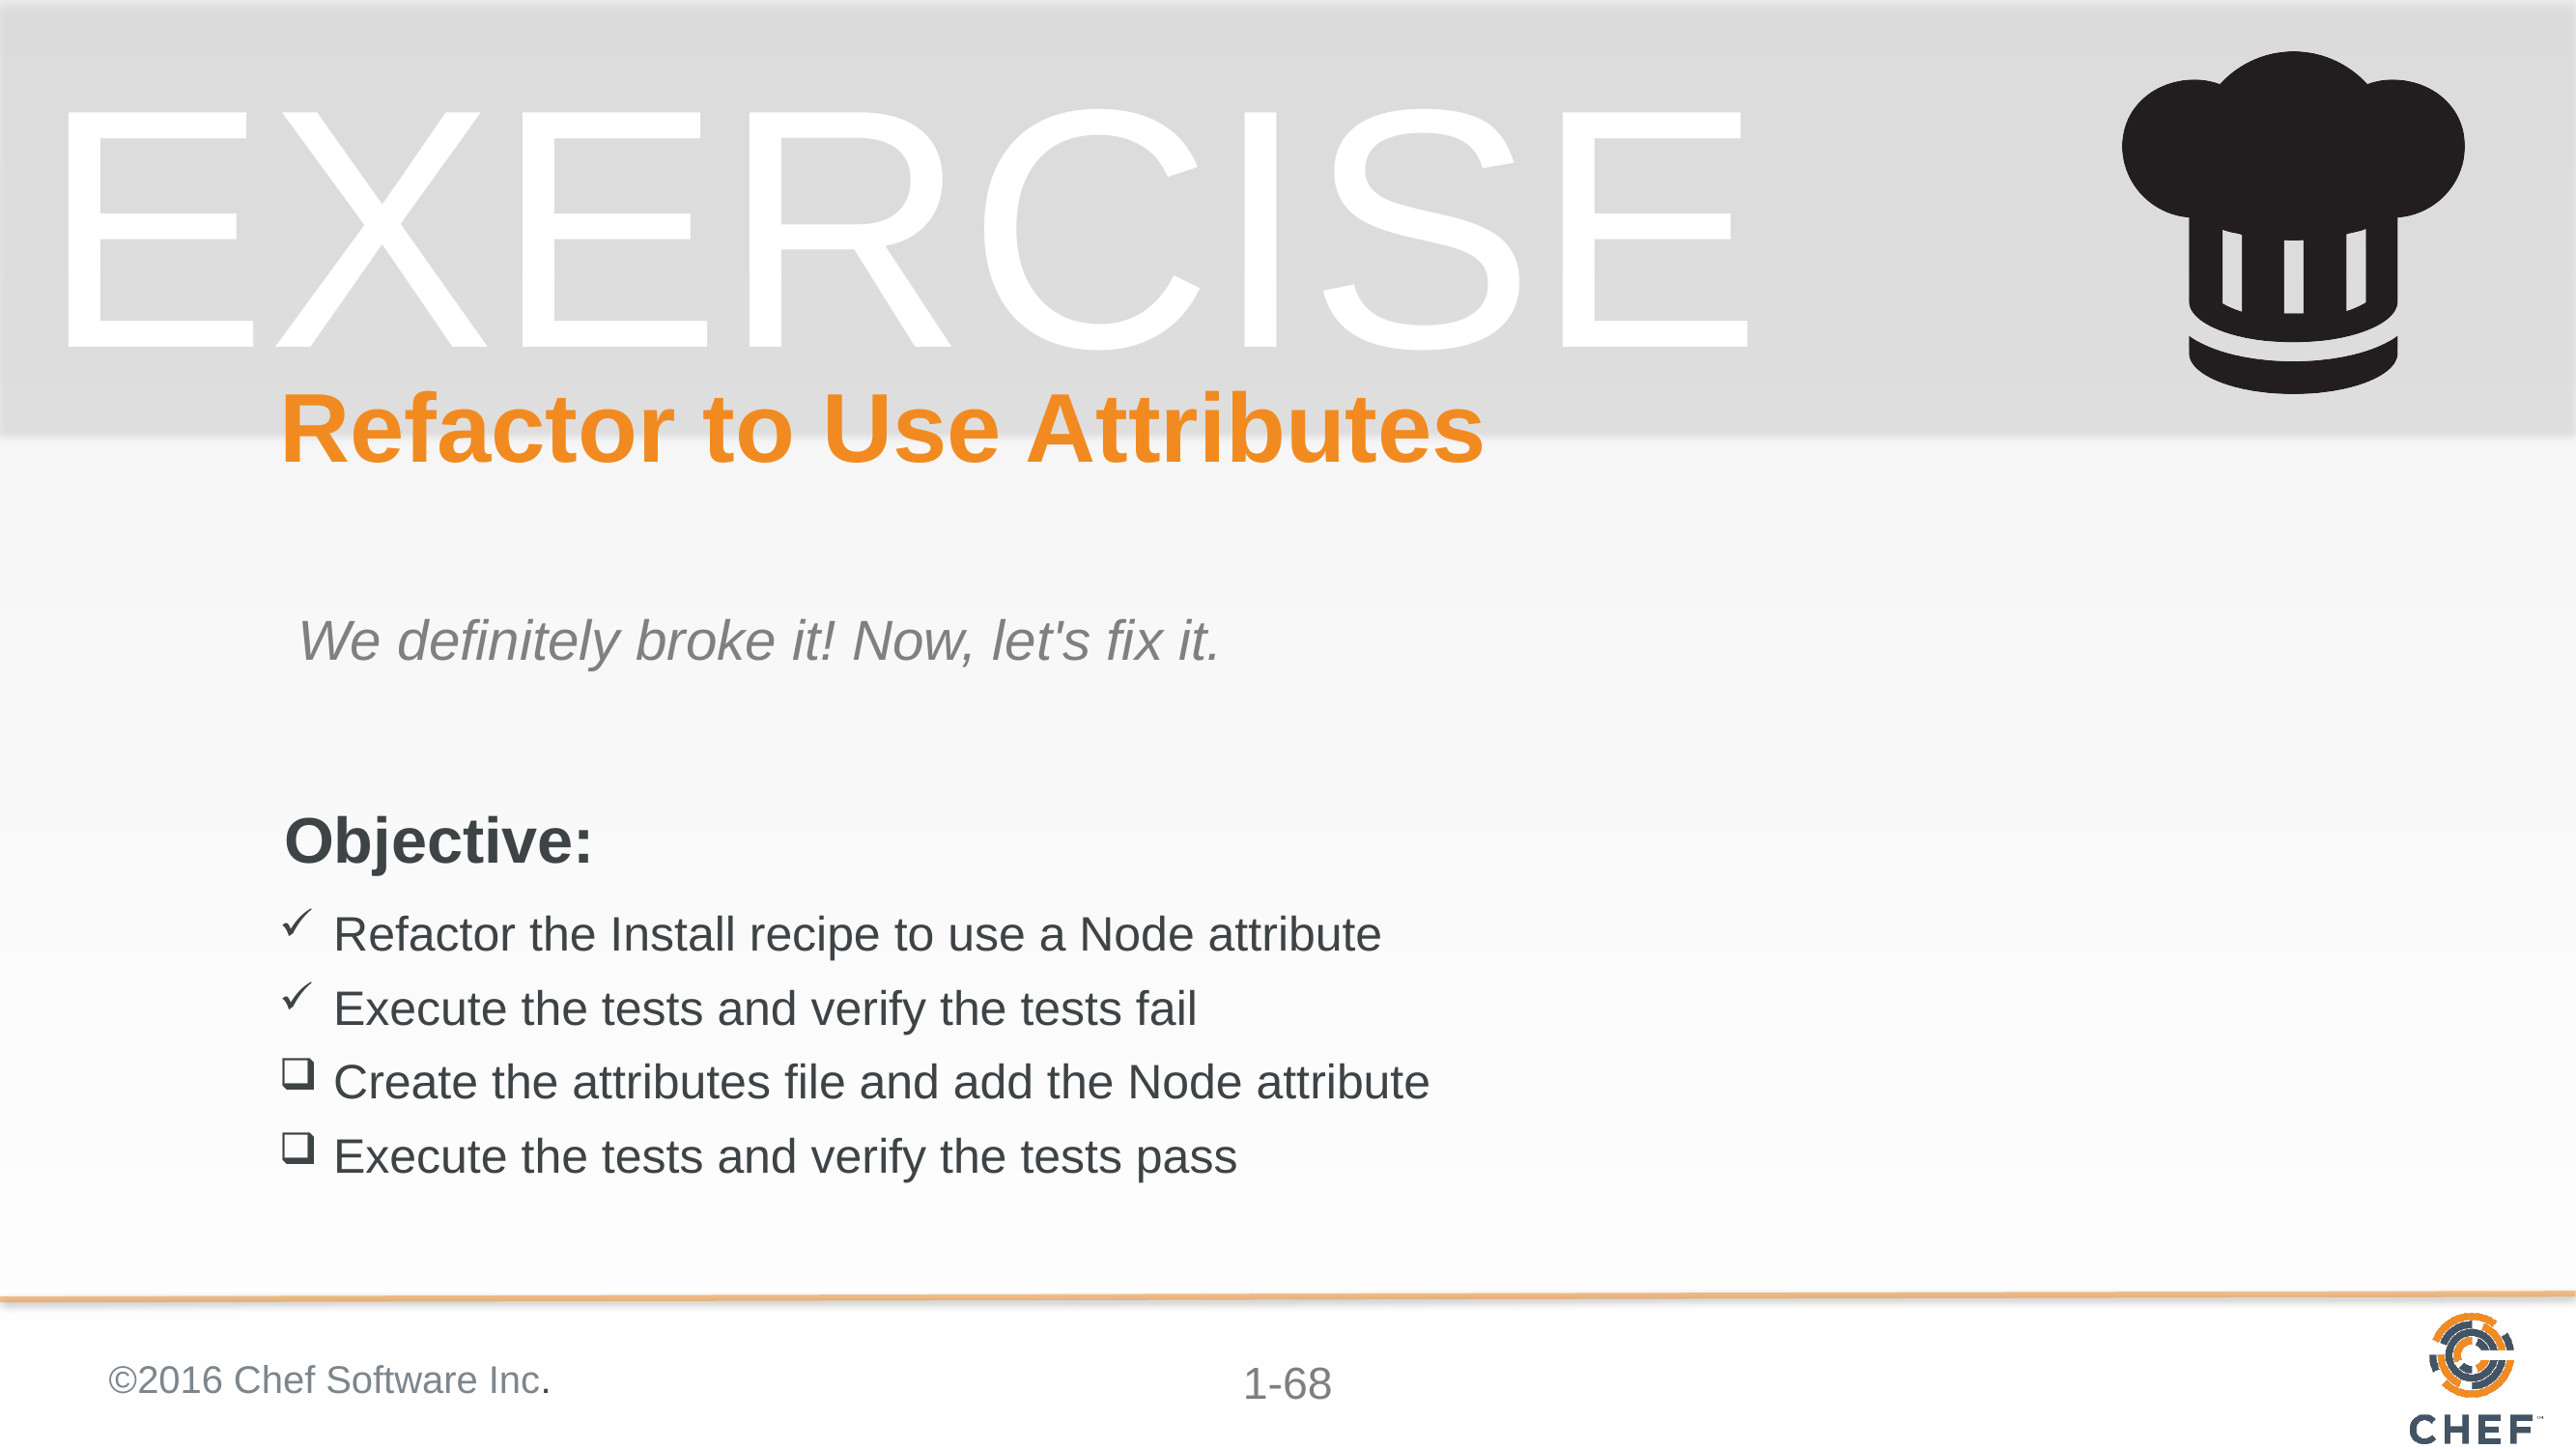

# Refactor to Use Attributes
We definitely broke it! Now, let's fix it.
Refactor the Install recipe to use a Node attribute
Execute the tests and verify the tests fail
Create the attributes file and add the Node attribute
Execute the tests and verify the tests pass